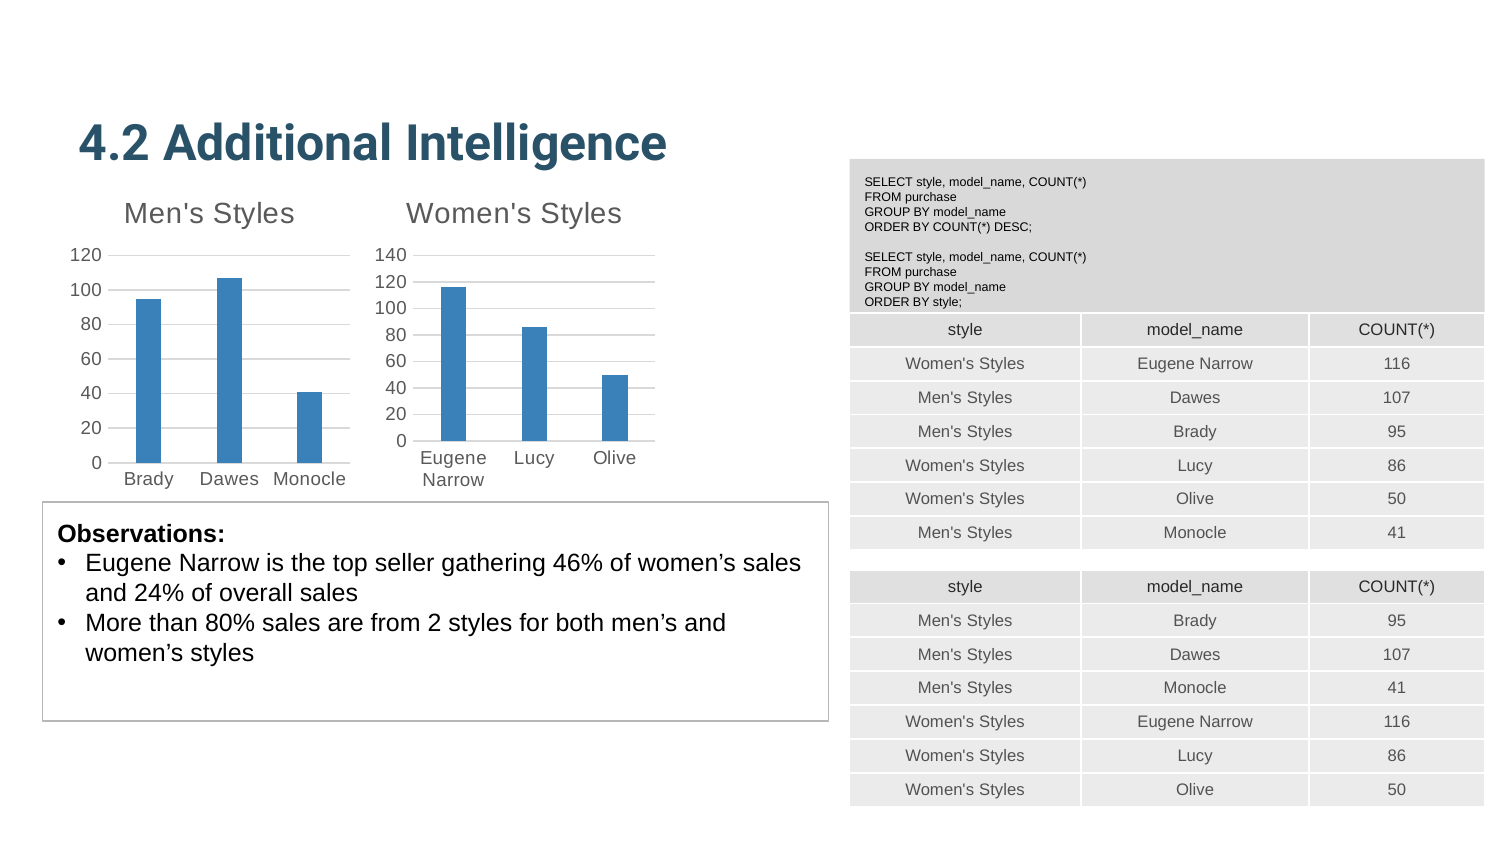

4.2 Additional Intelligence
SELECT style, model_name, COUNT(*)
FROM purchase
GROUP BY model_name
ORDER BY COUNT(*) DESC;

SELECT style, model_name, COUNT(*)
FROM purchase
GROUP BY model_name
ORDER BY style;

### Chart: Men's Styles

| Category | COUNT(*) |
|---|---|
| Brady | 95.0 |
| Dawes | 107.0 |
| Monocle | 41.0 |

### Chart: Women's Styles

| Category |  |
|---|---|
| Eugene Narrow | 116.0 |
| Lucy | 86.0 |
| Olive | 50.0 |
| style | model\_name | COUNT(\*) |
| --- | --- | --- |
| Women's Styles | Eugene Narrow | 116 |
| Men's Styles | Dawes | 107 |
| Men's Styles | Brady | 95 |
| Women's Styles | Lucy | 86 |
| Women's Styles | Olive | 50 |
| Men's Styles | Monocle | 41 |
Observations:
Eugene Narrow is the top seller gathering 46% of women’s sales and 24% of overall sales
More than 80% sales are from 2 styles for both men’s and women’s styles
| style | model\_name | COUNT(\*) |
| --- | --- | --- |
| Men's Styles | Brady | 95 |
| Men's Styles | Dawes | 107 |
| Men's Styles | Monocle | 41 |
| Women's Styles | Eugene Narrow | 116 |
| Women's Styles | Lucy | 86 |
| Women's Styles | Olive | 50 |